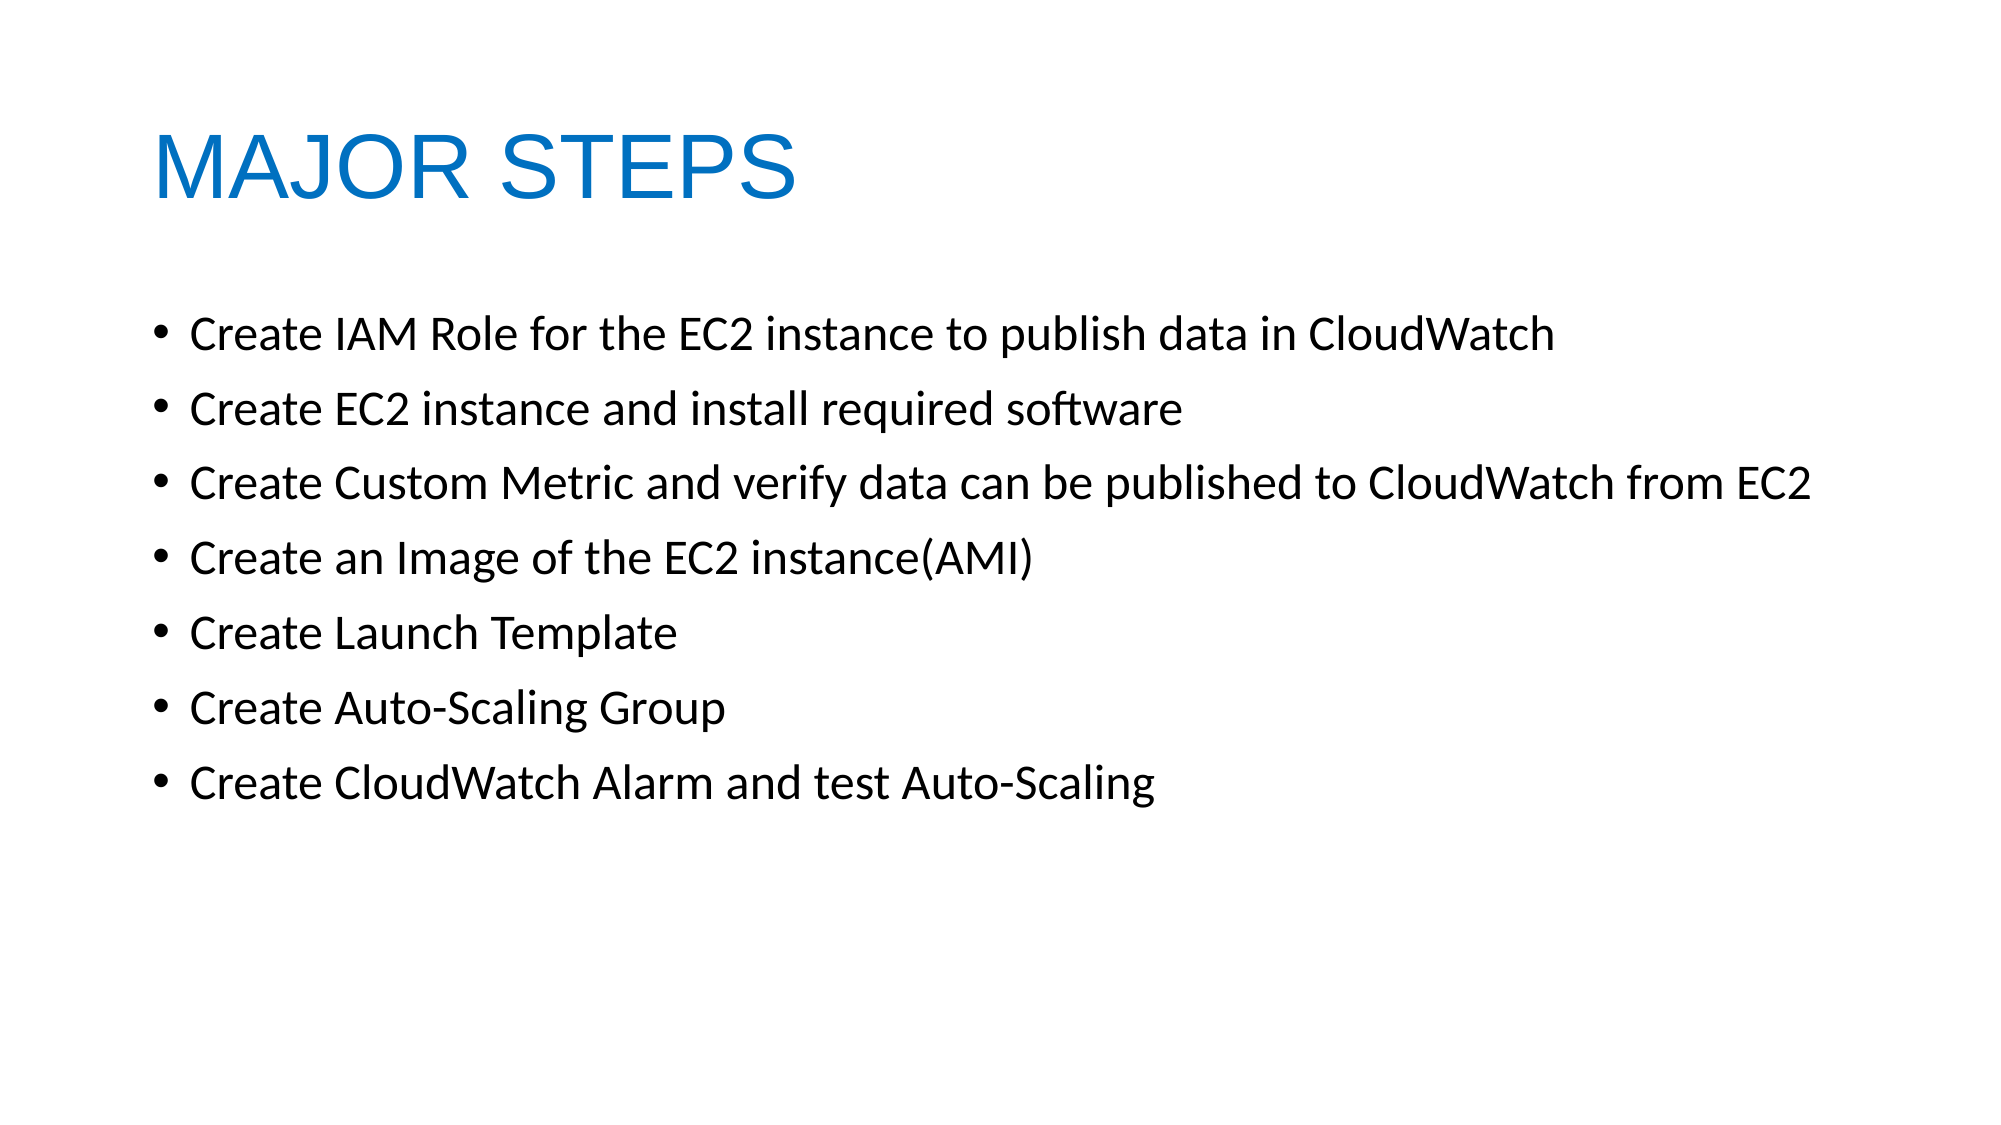

# MAJOR STEPS
Create IAM Role for the EC2 instance to publish data in CloudWatch
Create EC2 instance and install required software
Create Custom Metric and verify data can be published to CloudWatch from EC2
Create an Image of the EC2 instance(AMI)
Create Launch Template
Create Auto-Scaling Group
Create CloudWatch Alarm and test Auto-Scaling